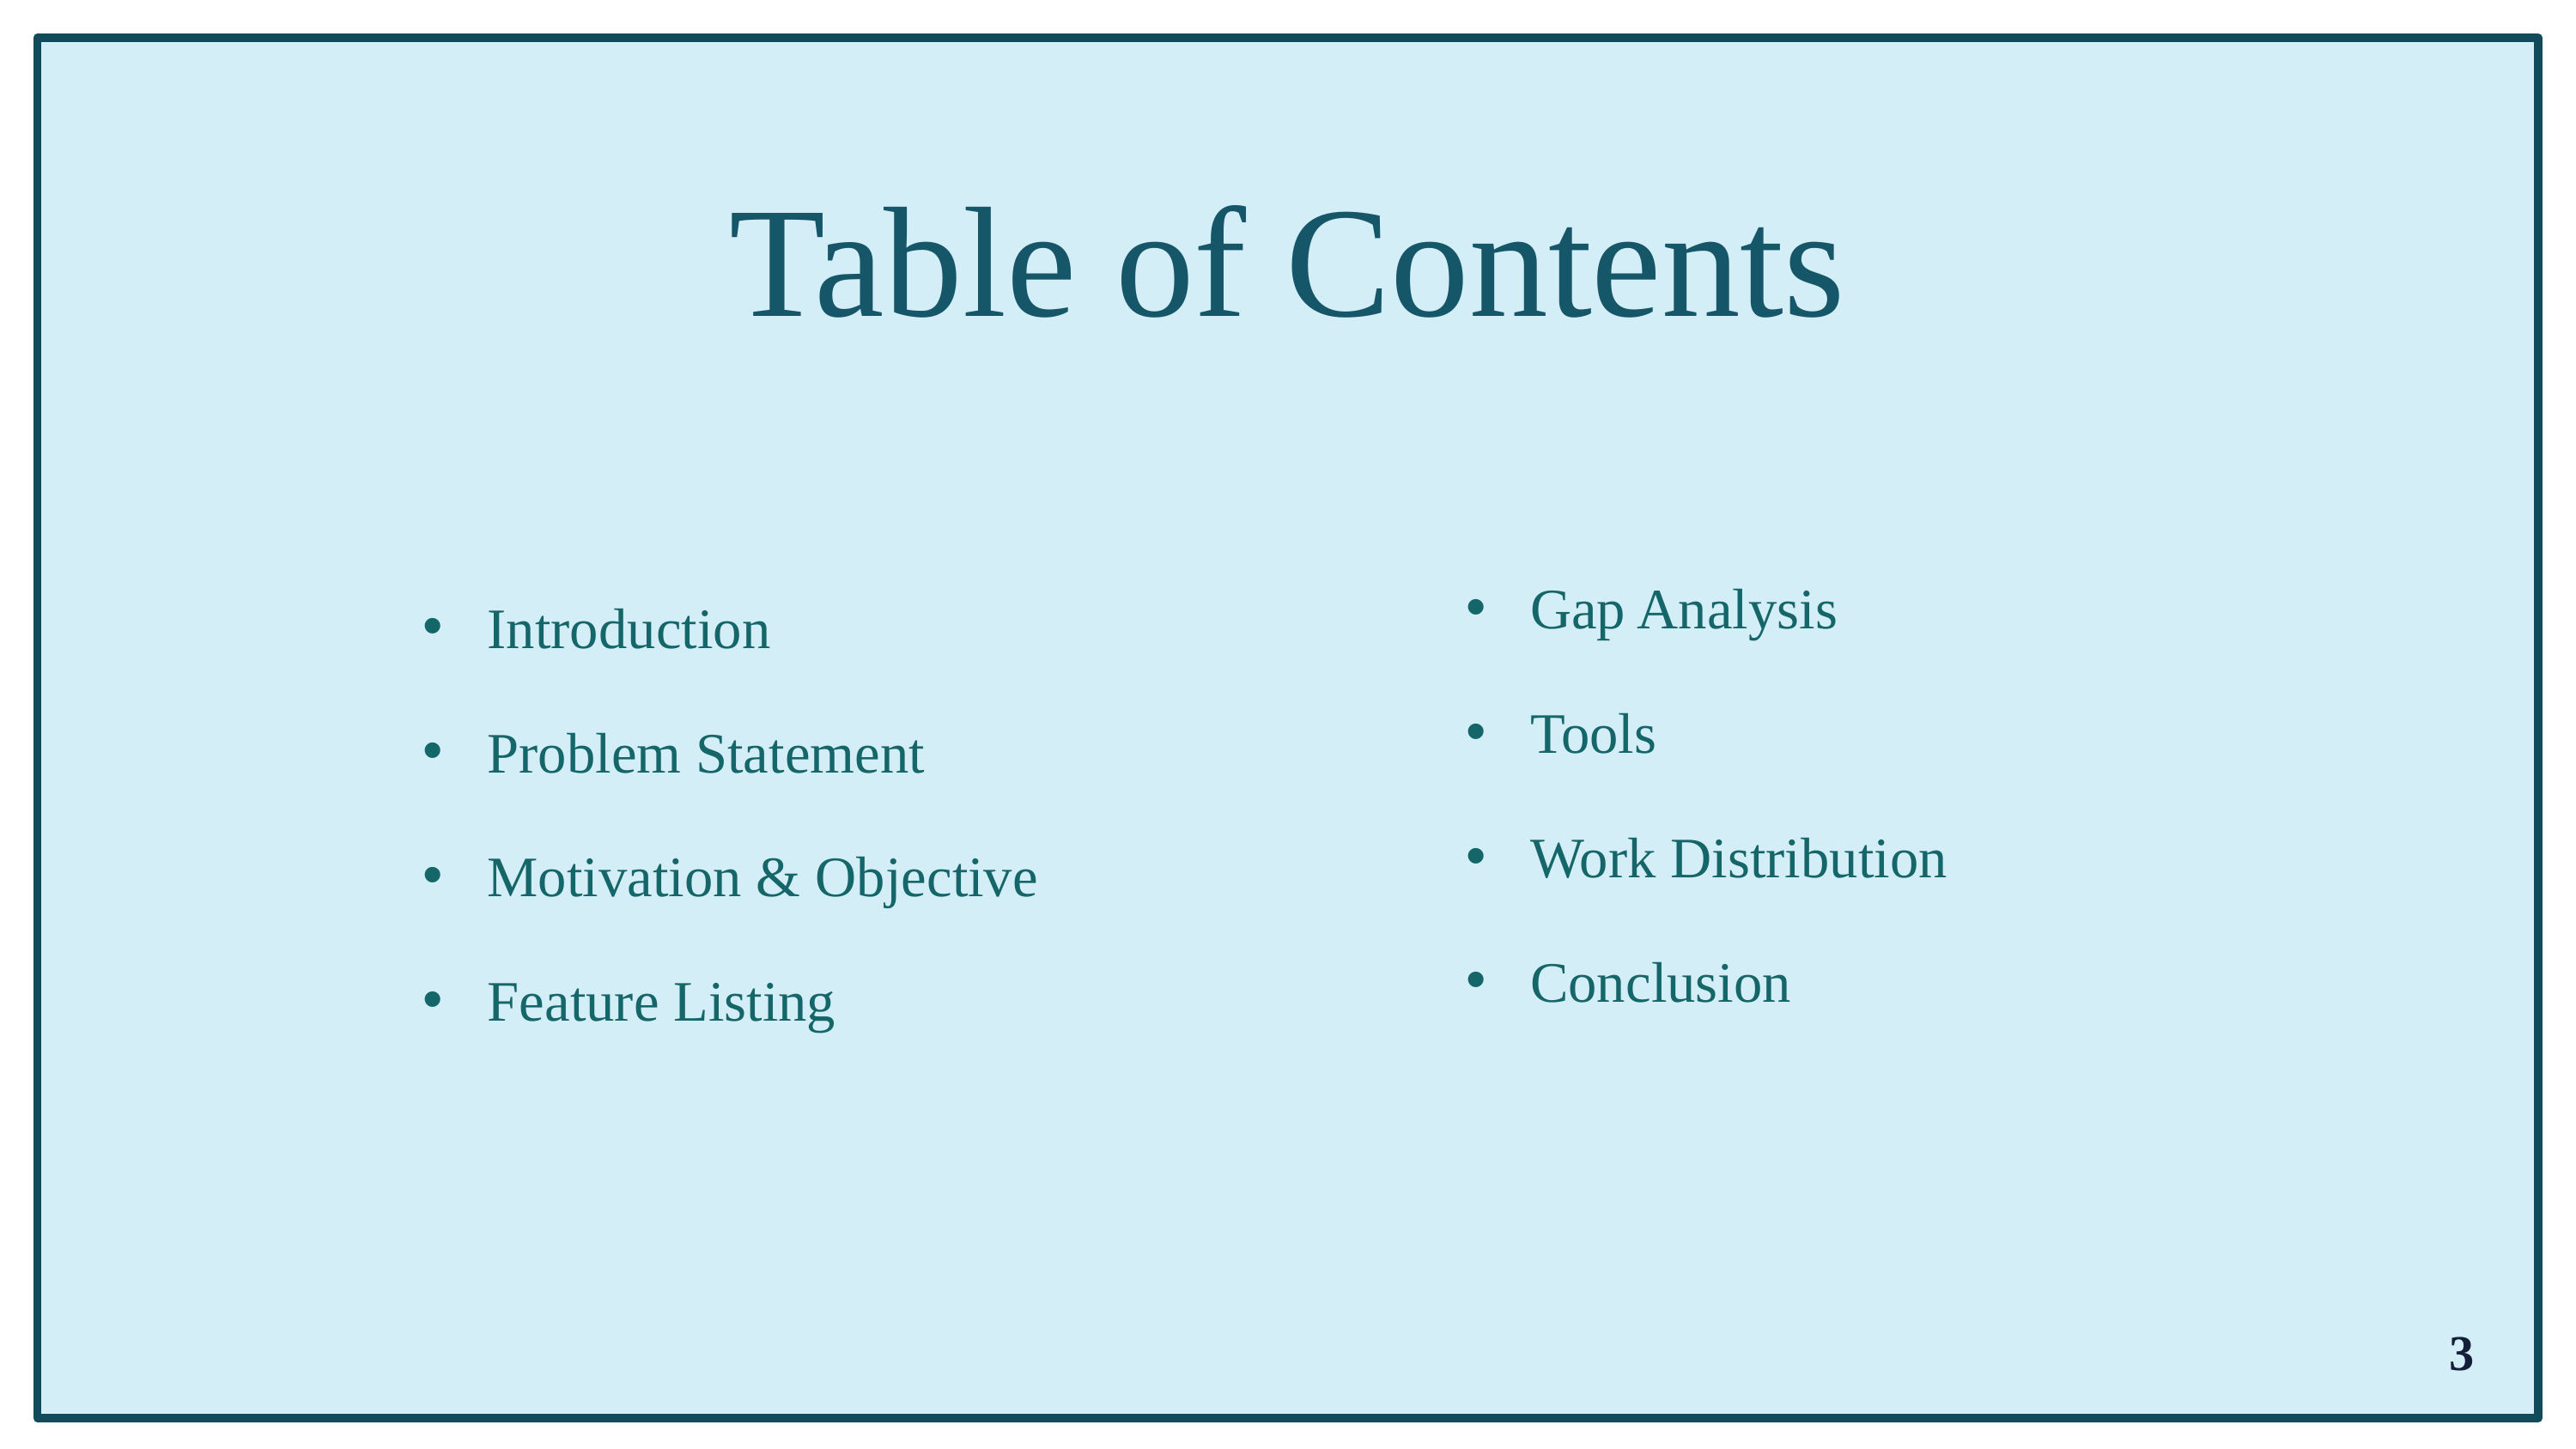

Table of Contents
Gap Analysis
Tools
Work Distribution
Conclusion

Introduction
Problem Statement
Motivation & Objective
Feature Listing
3